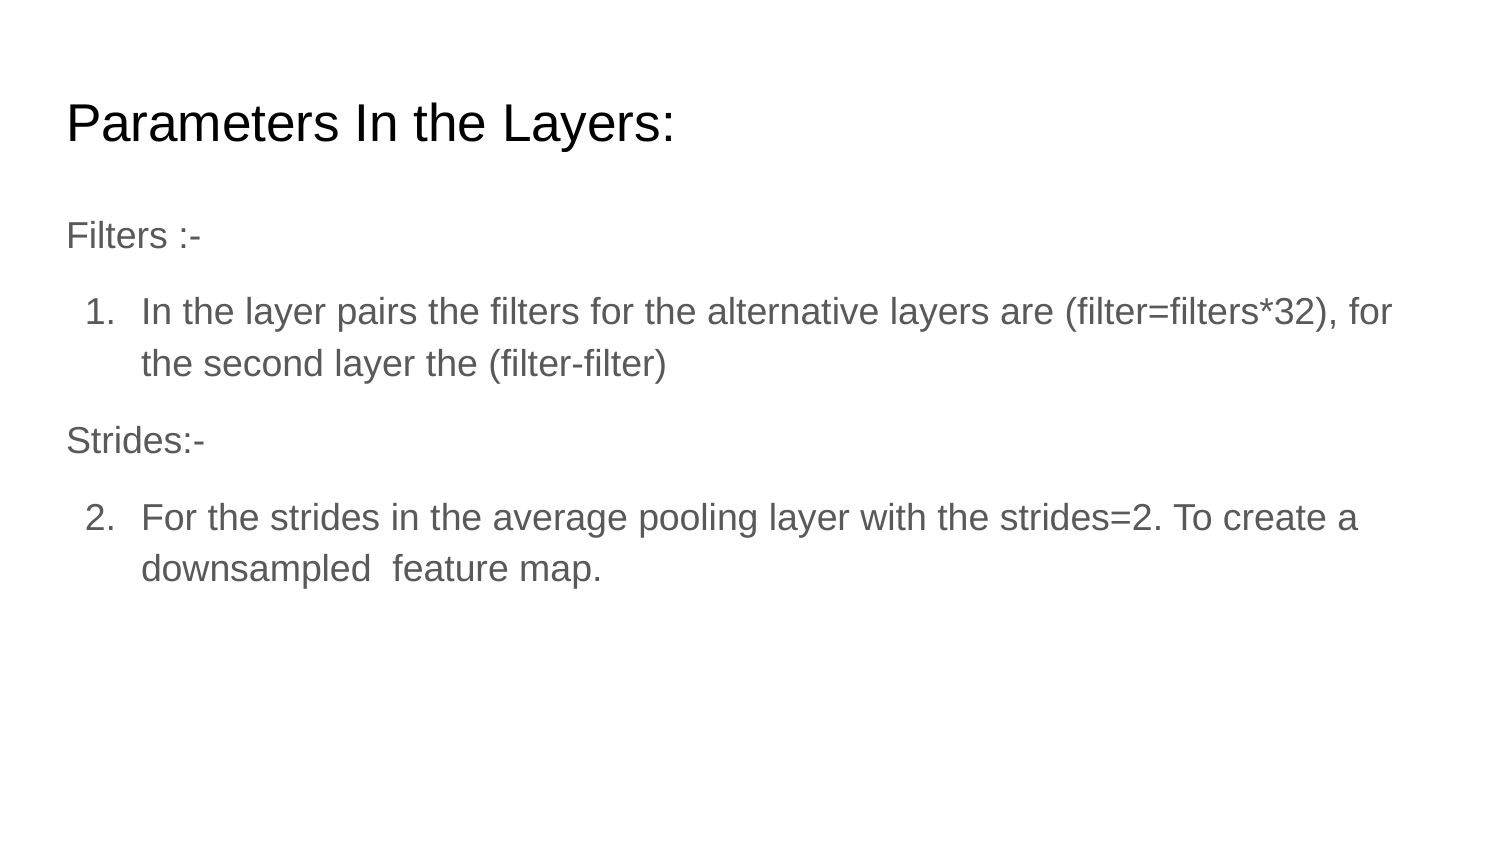

# Parameters In the Layers:
Filters :-
In the layer pairs the filters for the alternative layers are (filter=filters*32), for the second layer the (filter-filter)
Strides:-
For the strides in the average pooling layer with the strides=2. To create a downsampled  feature map.